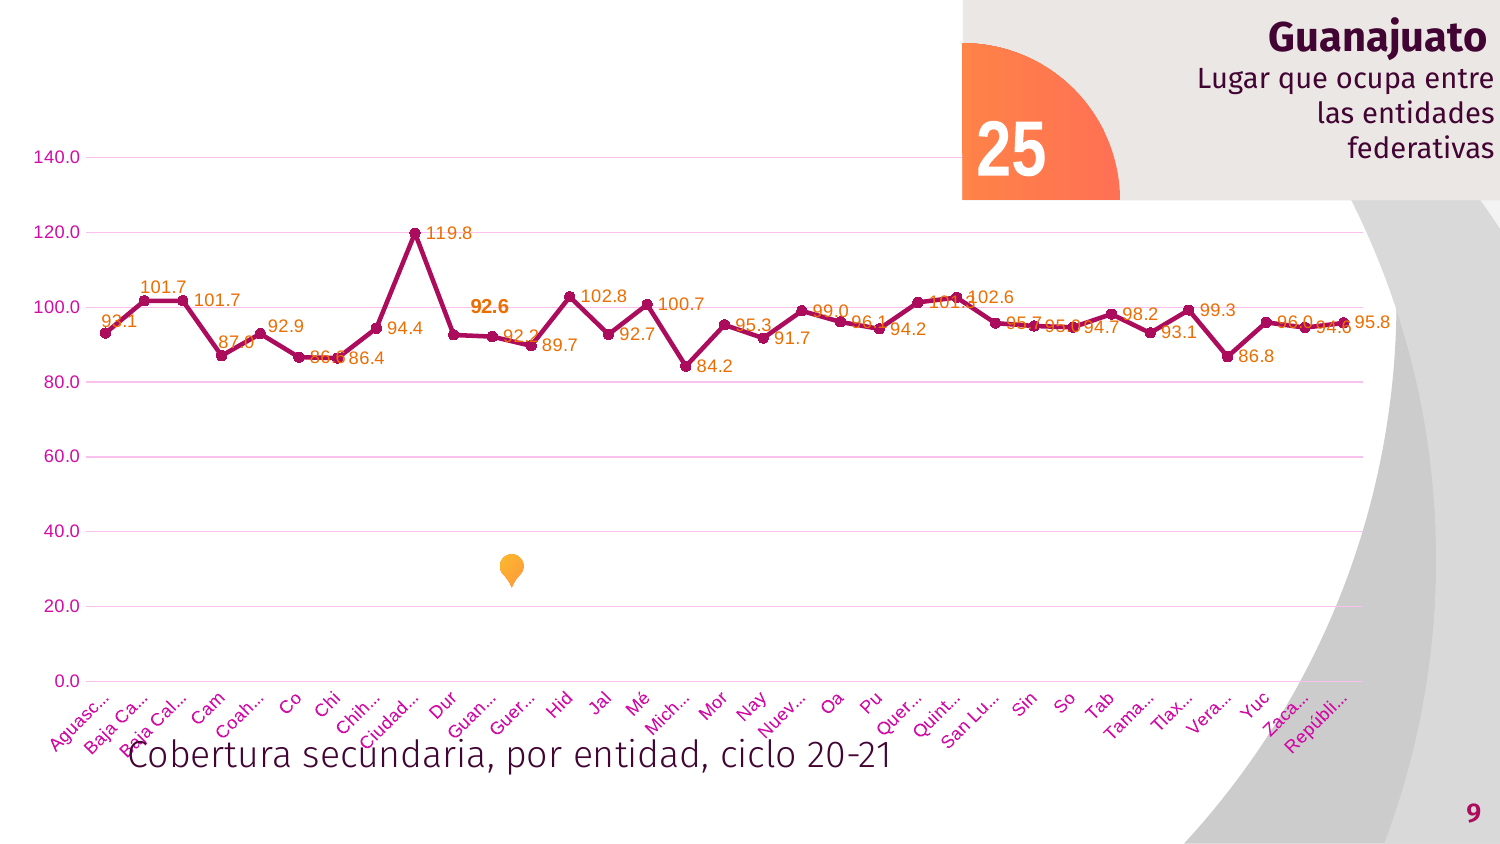

Guanajuato
Lugar que ocupa entre las entidades federativas

25

### Chart

| Category | Porcentaje |
|---|---|
| Aguascalientes | 93.10456498723299 |
| Baja California | 101.7060737527115 |
| Baja California Sur | 101.71987100967428 |
| Campeche | 87.0239856708979 |
| Coahuila | 92.92414294829365 |
| Colima | 86.64245359160614 |
| Chiapas | 86.41383514247529 |
| Chihuahua | 94.37667141105261 |
| Ciudad de México | 119.83259830584787 |
| Durango | 92.59813832831037 |
| Guanajuato | 92.15106578539104 |
| Guerrero | 89.68521038796398 |
| Hidalgo | 102.78076785073556 |
| Jalisco | 92.74397965015297 |
| México | 100.72239445531868 |
| Michoacán | 84.24740130207256 |
| Morelos | 95.27488040153713 |
| Nayarit | 91.74573598968038 |
| Nuevo León | 99.02275101692055 |
| Oaxaca | 96.07270865335381 |
| Puebla | 94.21854146547889 |
| Querétaro | 101.30446826549371 |
| Quintana Roo | 102.60952315435856 |
| San Luis Potosí | 95.74192389603058 |
| Sinaloa | 94.98011656019536 |
| Sonora | 94.65325602196744 |
| Tabasco | 98.17413886173642 |
| Tamaulipas | 93.13323040117196 |
| Tlaxcala | 99.26048757003971 |
| Veracruz | 86.78119982684895 |
| Yucatán | 95.95797863350501 |
| Zacatecas | 94.55749509756647 |
| República Mexicana | 95.80187987731037 |
Cobertura secundaria, por entidad, ciclo 20-21
9